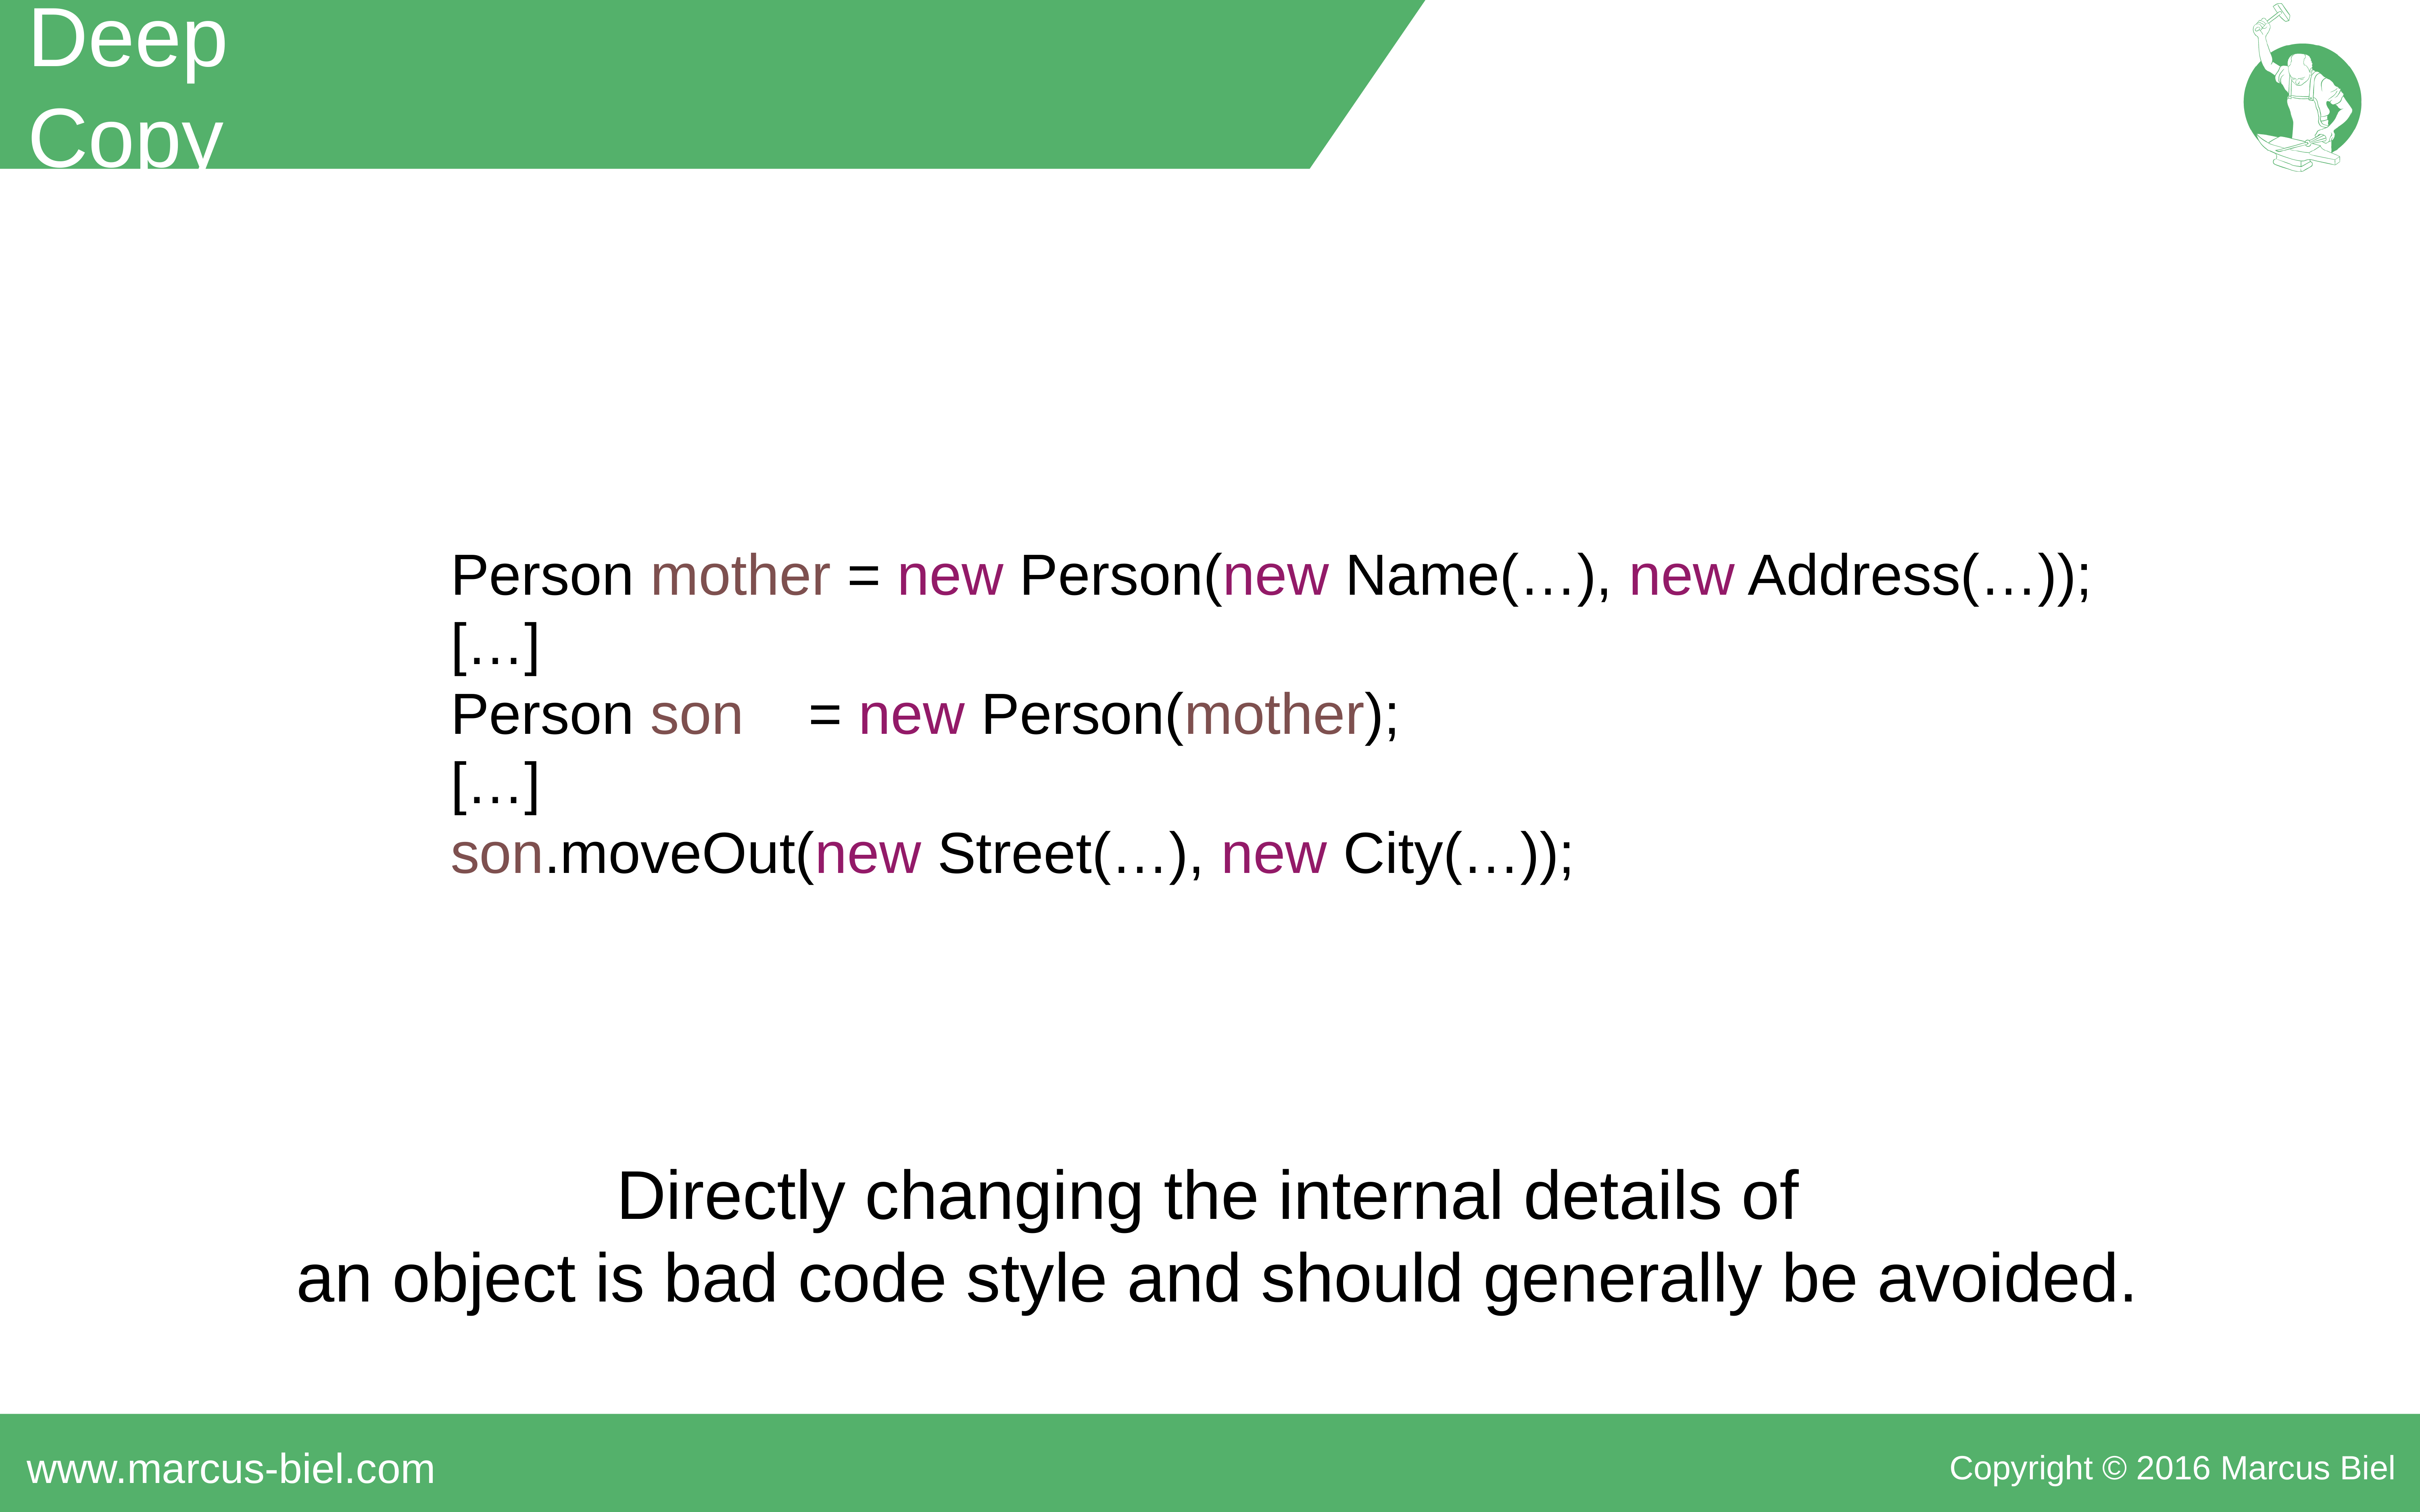

Deep Copy
Person mother = new Person(new Name(…), new Address(…));
[…]
Person son    = new Person(mother);
[…]
son.moveOut(new Street(…), new City(…));
Directly changing the internal details of
an object is bad code style and should generally be avoided.